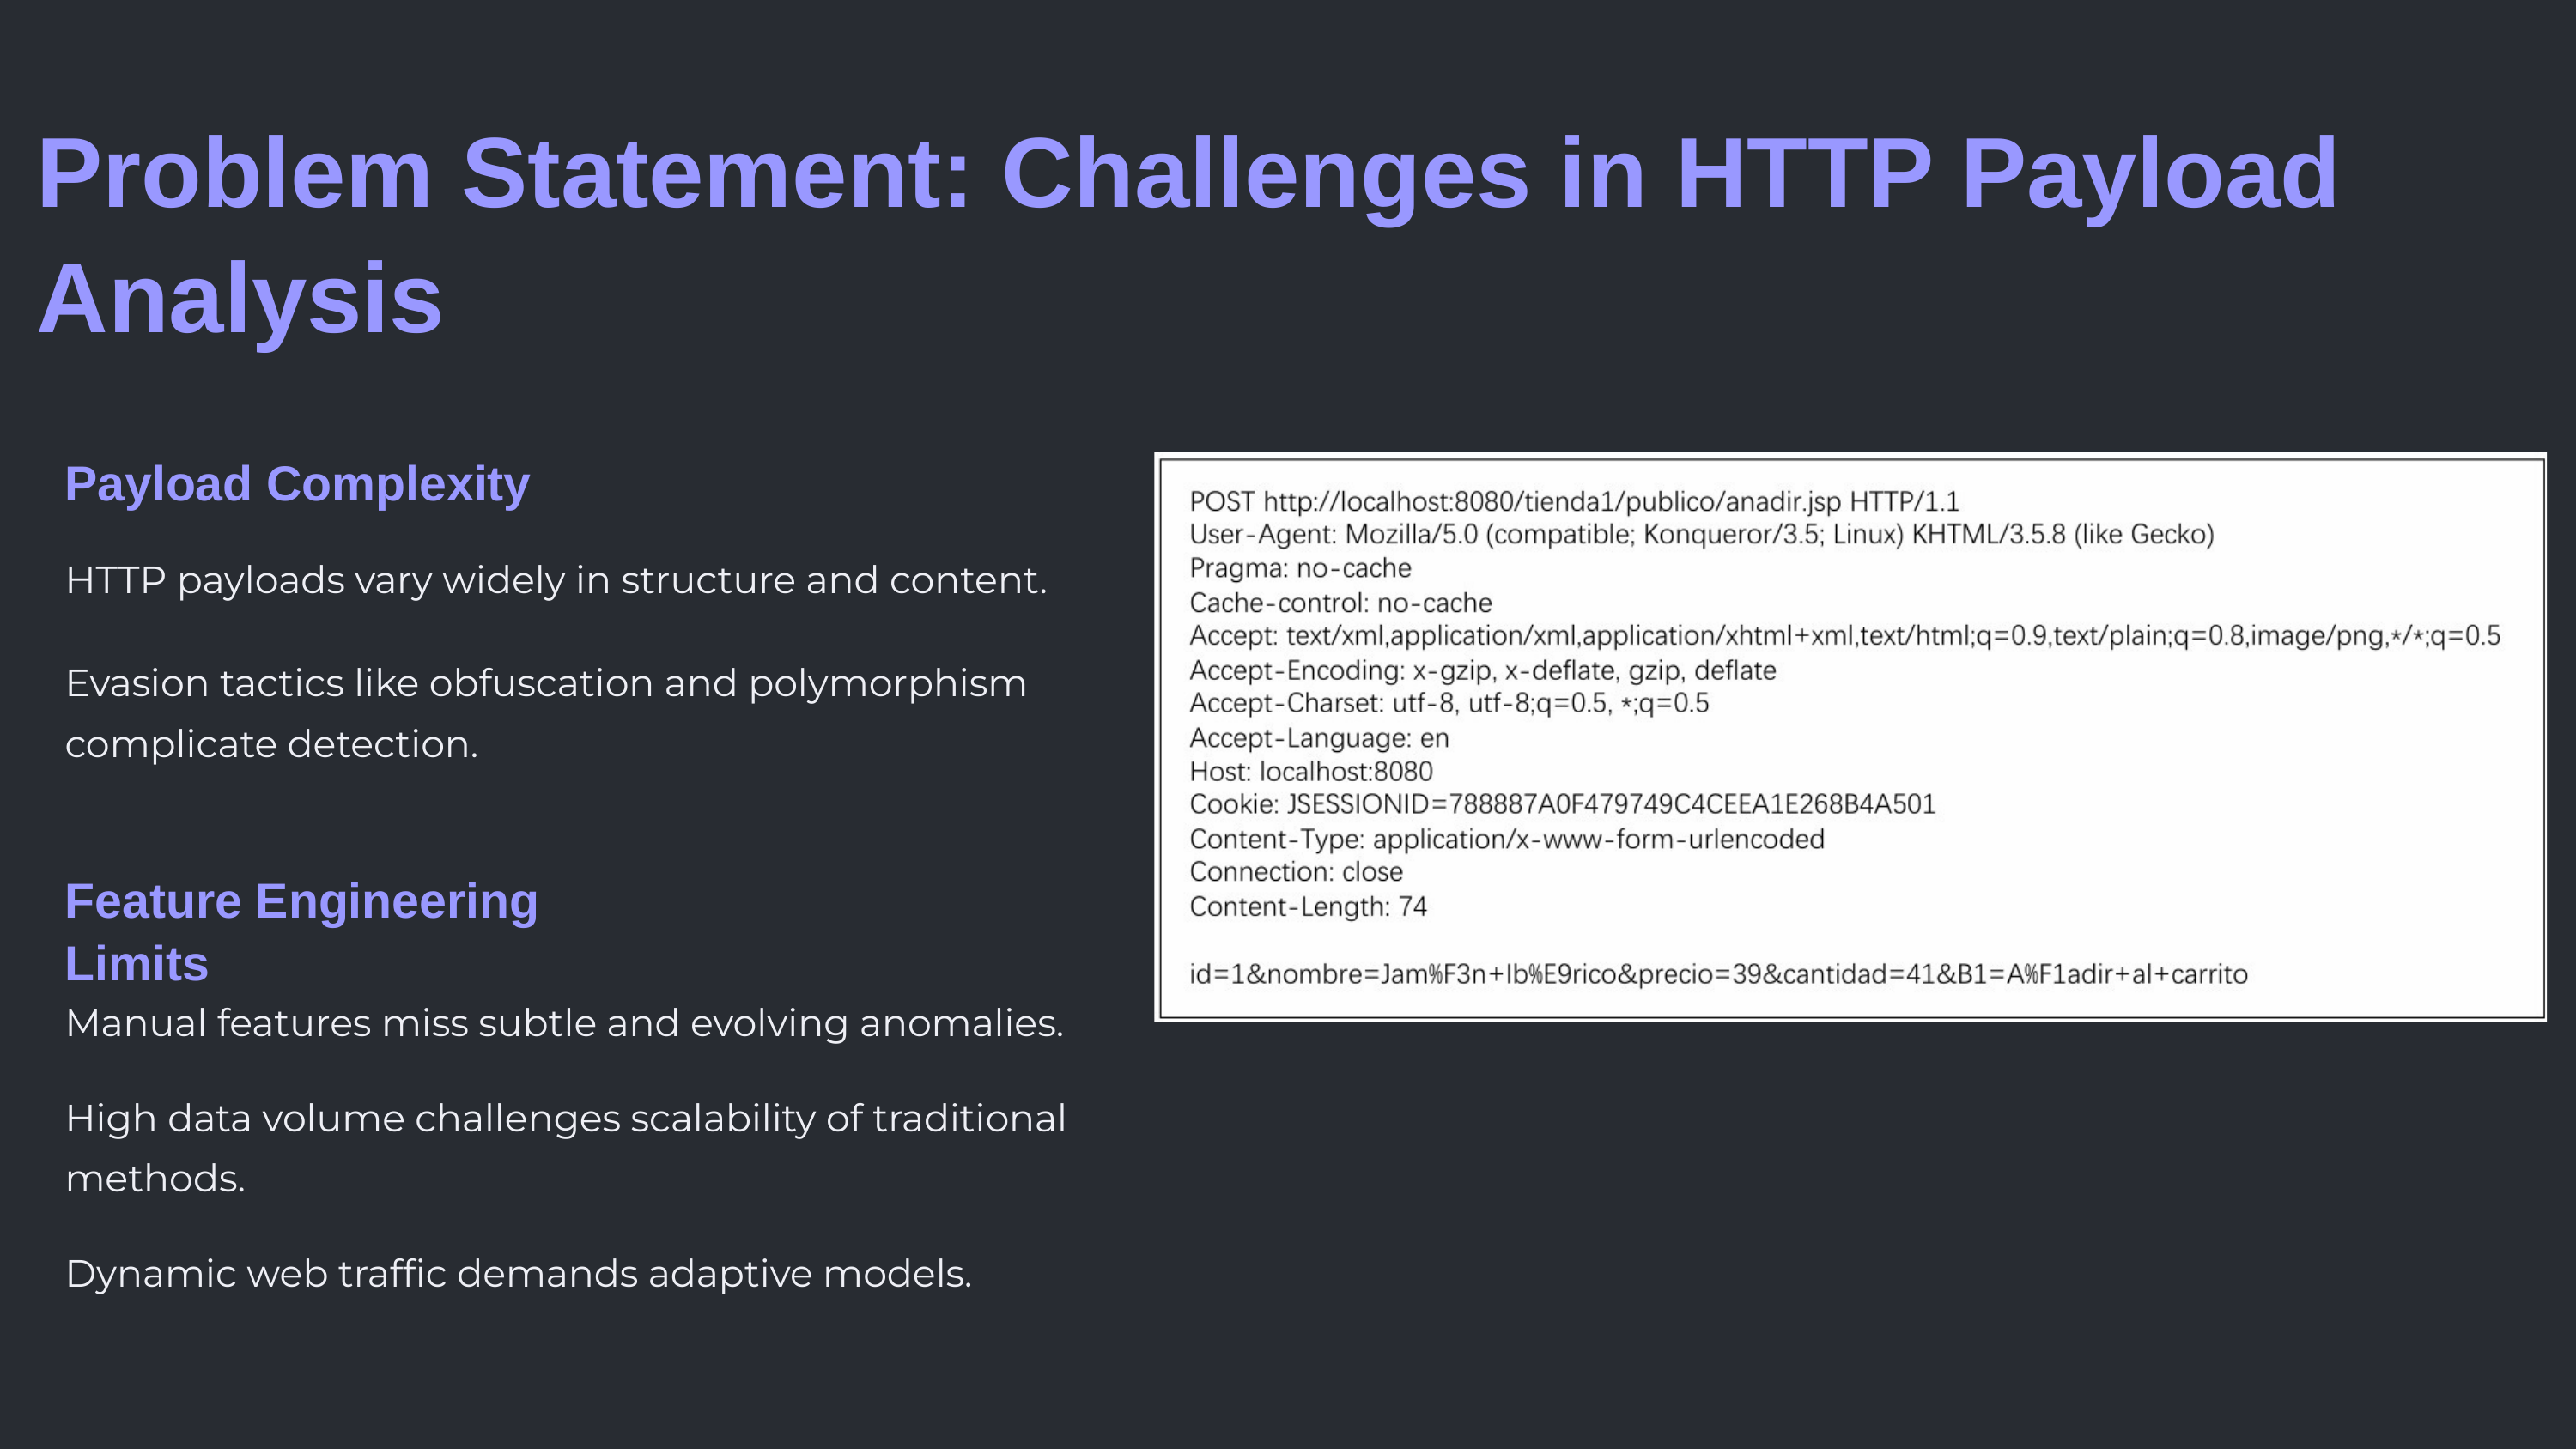

Problem Statement: Challenges in HTTP Payload Analysis

Payload Complexity

HTTP payloads vary widely in structure and content.

Evasion tactics like obfuscation and polymorphism complicate detection.

Feature Engineering Limits

Manual features miss subtle and evolving anomalies.

High data volume challenges scalability of traditional methods.

Dynamic web traffic demands adaptive models.